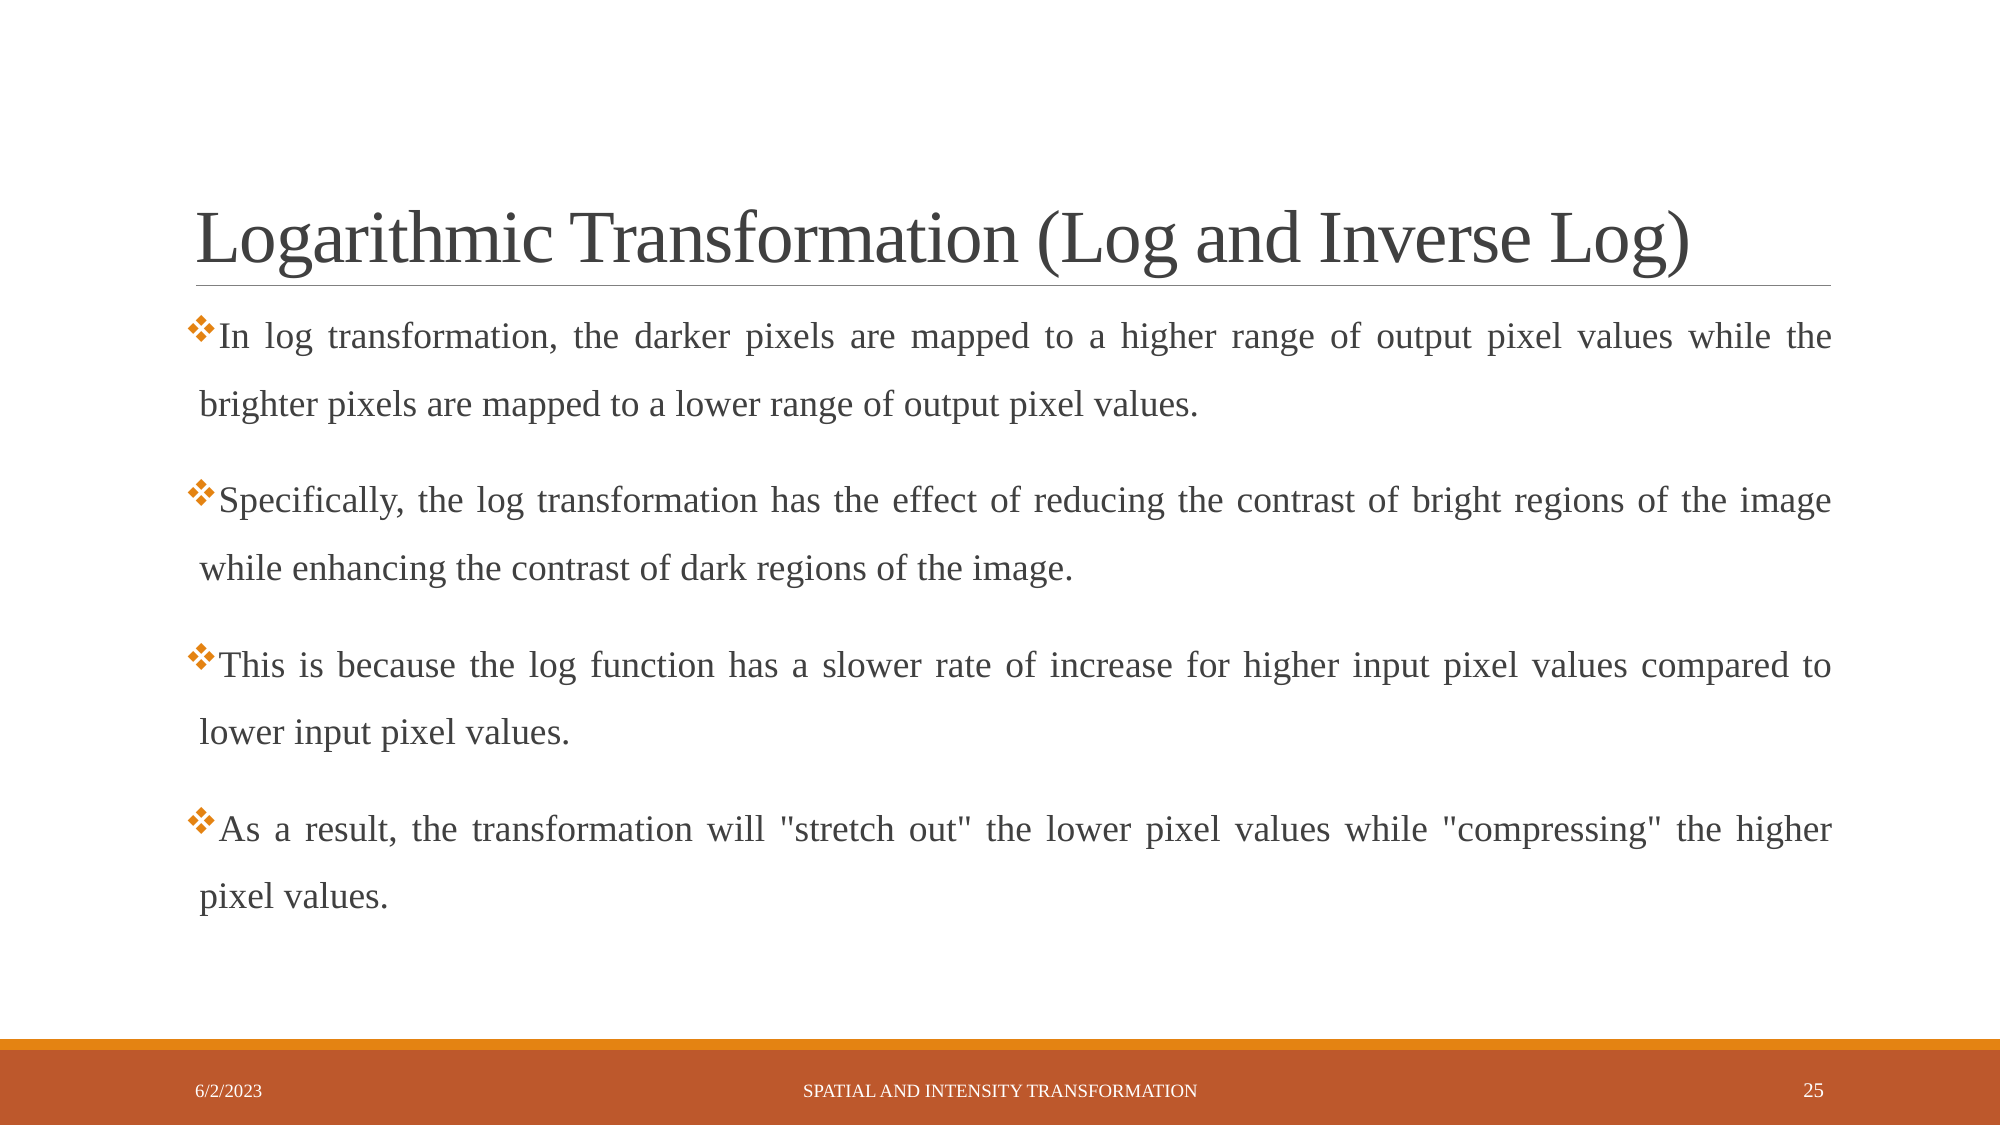

# Logarithmic Transformation (Log and Inverse Log)
In log transformation, the darker pixels are mapped to a higher range of output pixel values while the brighter pixels are mapped to a lower range of output pixel values.
Specifically, the log transformation has the effect of reducing the contrast of bright regions of the image while enhancing the contrast of dark regions of the image.
This is because the log function has a slower rate of increase for higher input pixel values compared to lower input pixel values.
As a result, the transformation will "stretch out" the lower pixel values while "compressing" the higher pixel values.

6/2/2023
Spatial and Intensity Transformation
25